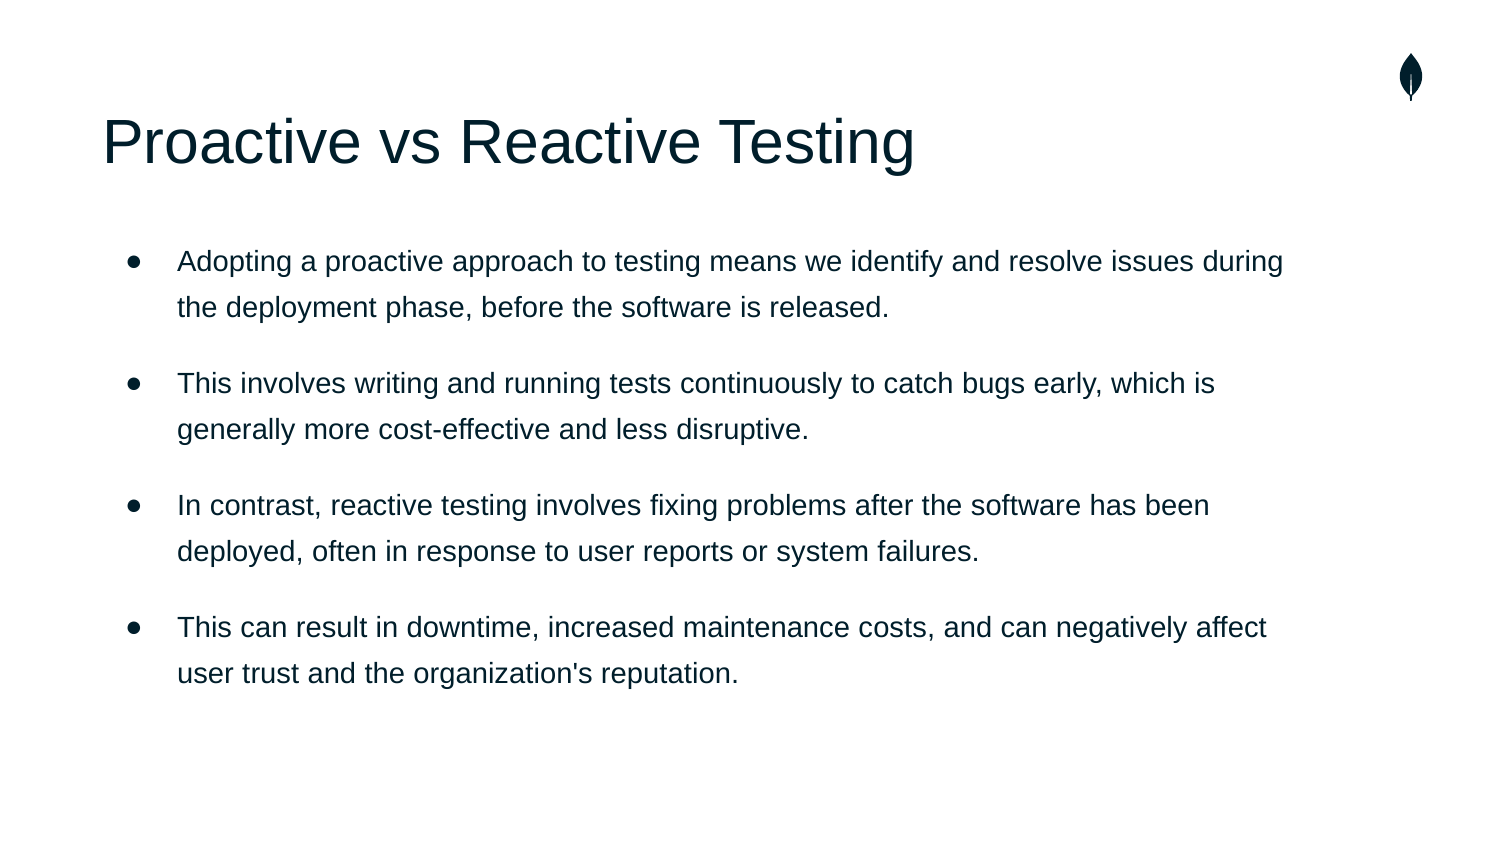

# Proactive vs Reactive Testing
Adopting a proactive approach to testing means we identify and resolve issues during the deployment phase, before the software is released.
This involves writing and running tests continuously to catch bugs early, which is generally more cost-effective and less disruptive.
In contrast, reactive testing involves fixing problems after the software has been deployed, often in response to user reports or system failures.
This can result in downtime, increased maintenance costs, and can negatively affect user trust and the organization's reputation.